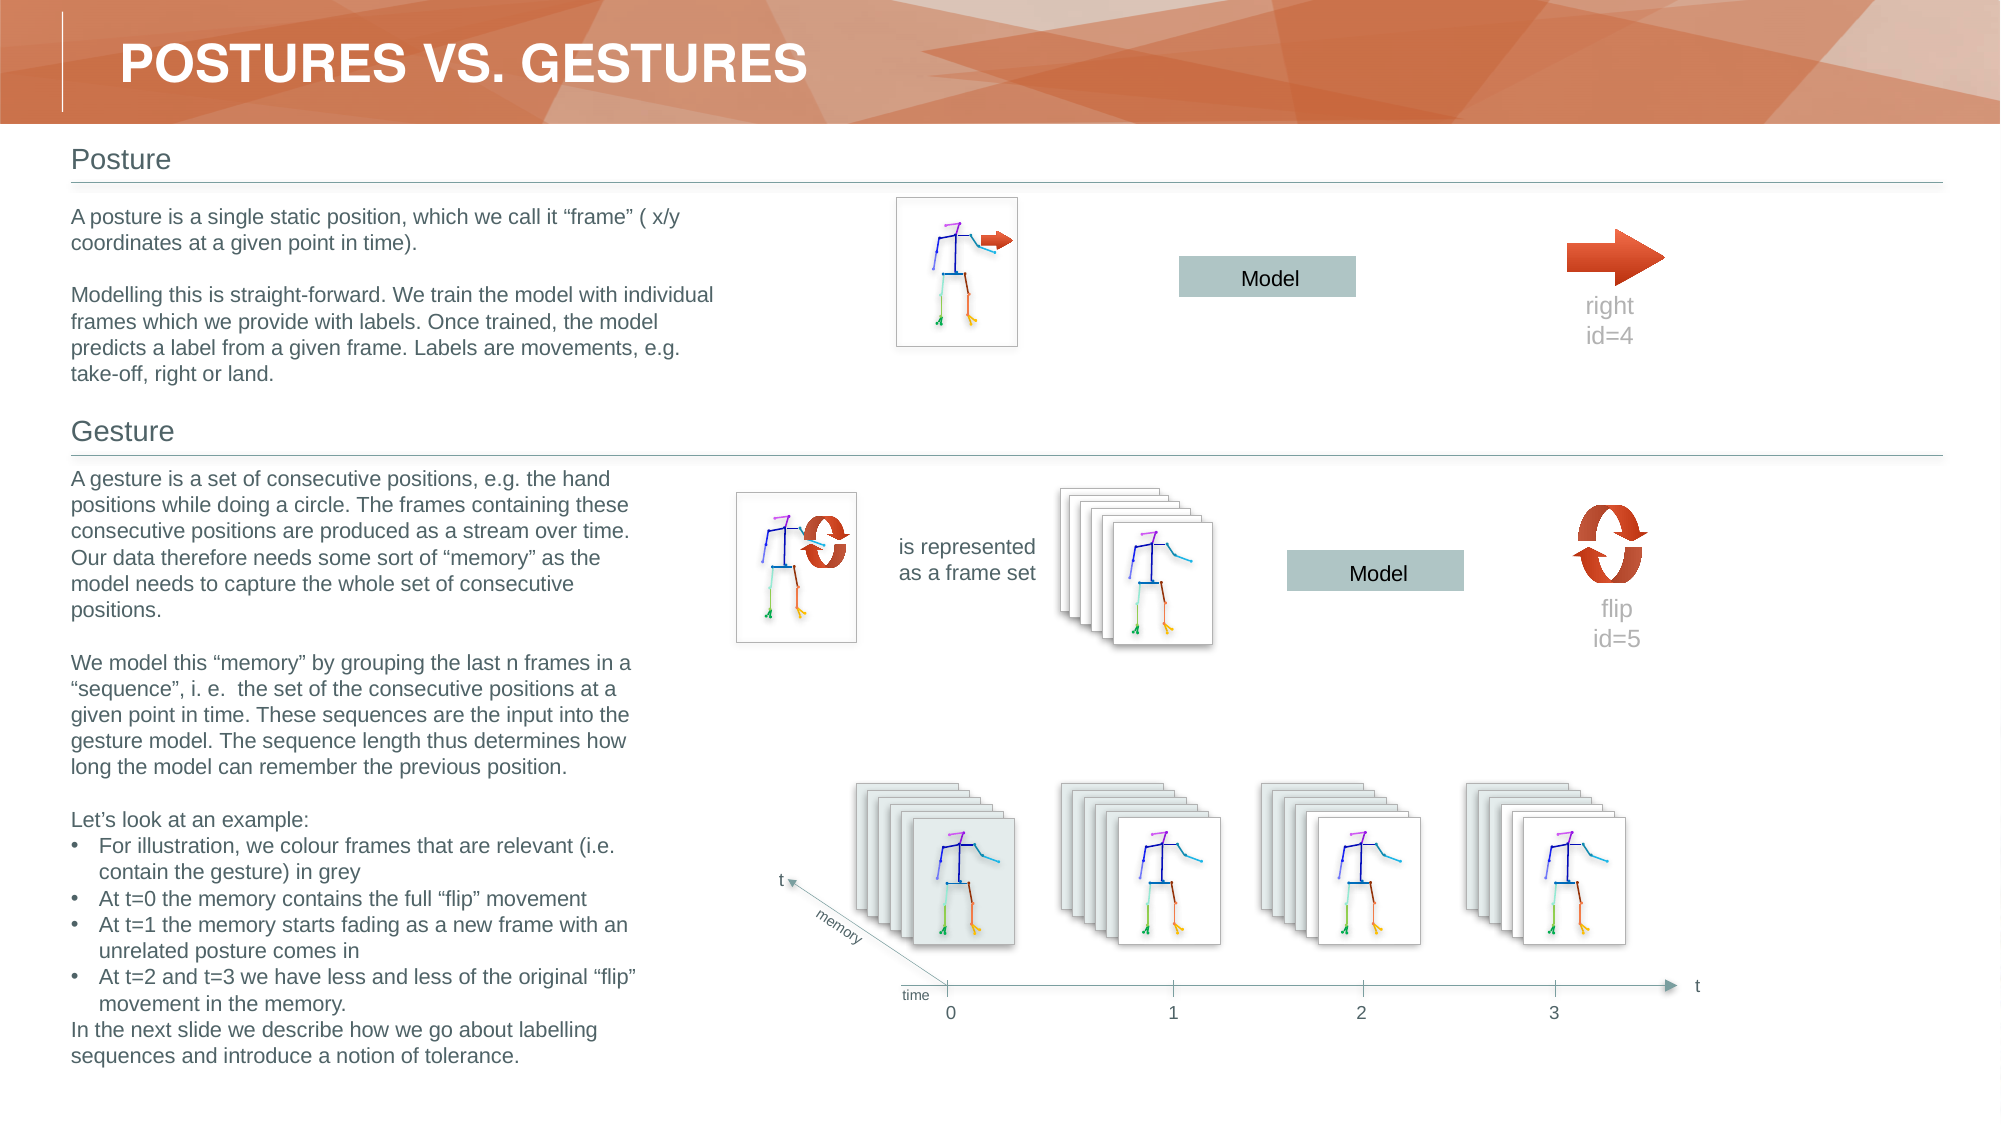

# Postures vs. Gestures
Posture

A posture is a single static position, which we call it “frame” ( x/y coordinates at a given point in time).

Modelling this is straight-forward. We train the model with individual frames which we provide with labels. Once trained, the model predicts a label from a given frame. Labels are movements, e.g. take-off, right or land.

Model
right
id=4
Gesture
A gesture is a set of consecutive positions, e.g. the hand positions while doing a circle. The frames containing these consecutive positions are produced as a stream over time. Our data therefore needs some sort of “memory” as the model needs to capture the whole set of consecutive positions.

We model this “memory” by grouping the last n frames in a
“sequence”, i. e.  the set of the consecutive positions at a given point in time. These sequences are the input into the gesture model. The sequence length thus determines how long the model can remember the previous position.

Let’s look at an example:
For illustration, we colour frames that are relevant (i.e. contain the gesture) in grey
At t=0 the memory contains the full “flip” movement
At t=1 the memory starts fading as a new frame with an unrelated posture comes in
At t=2 and t=3 we have less and less of the original “flip” movement in the memory.
In the next slide we describe how we go about labelling sequences and introduce a notion of tolerance.

is represented as a frame set
Model
flip
id=5

t
memory
t
time
0
1
2
3
34